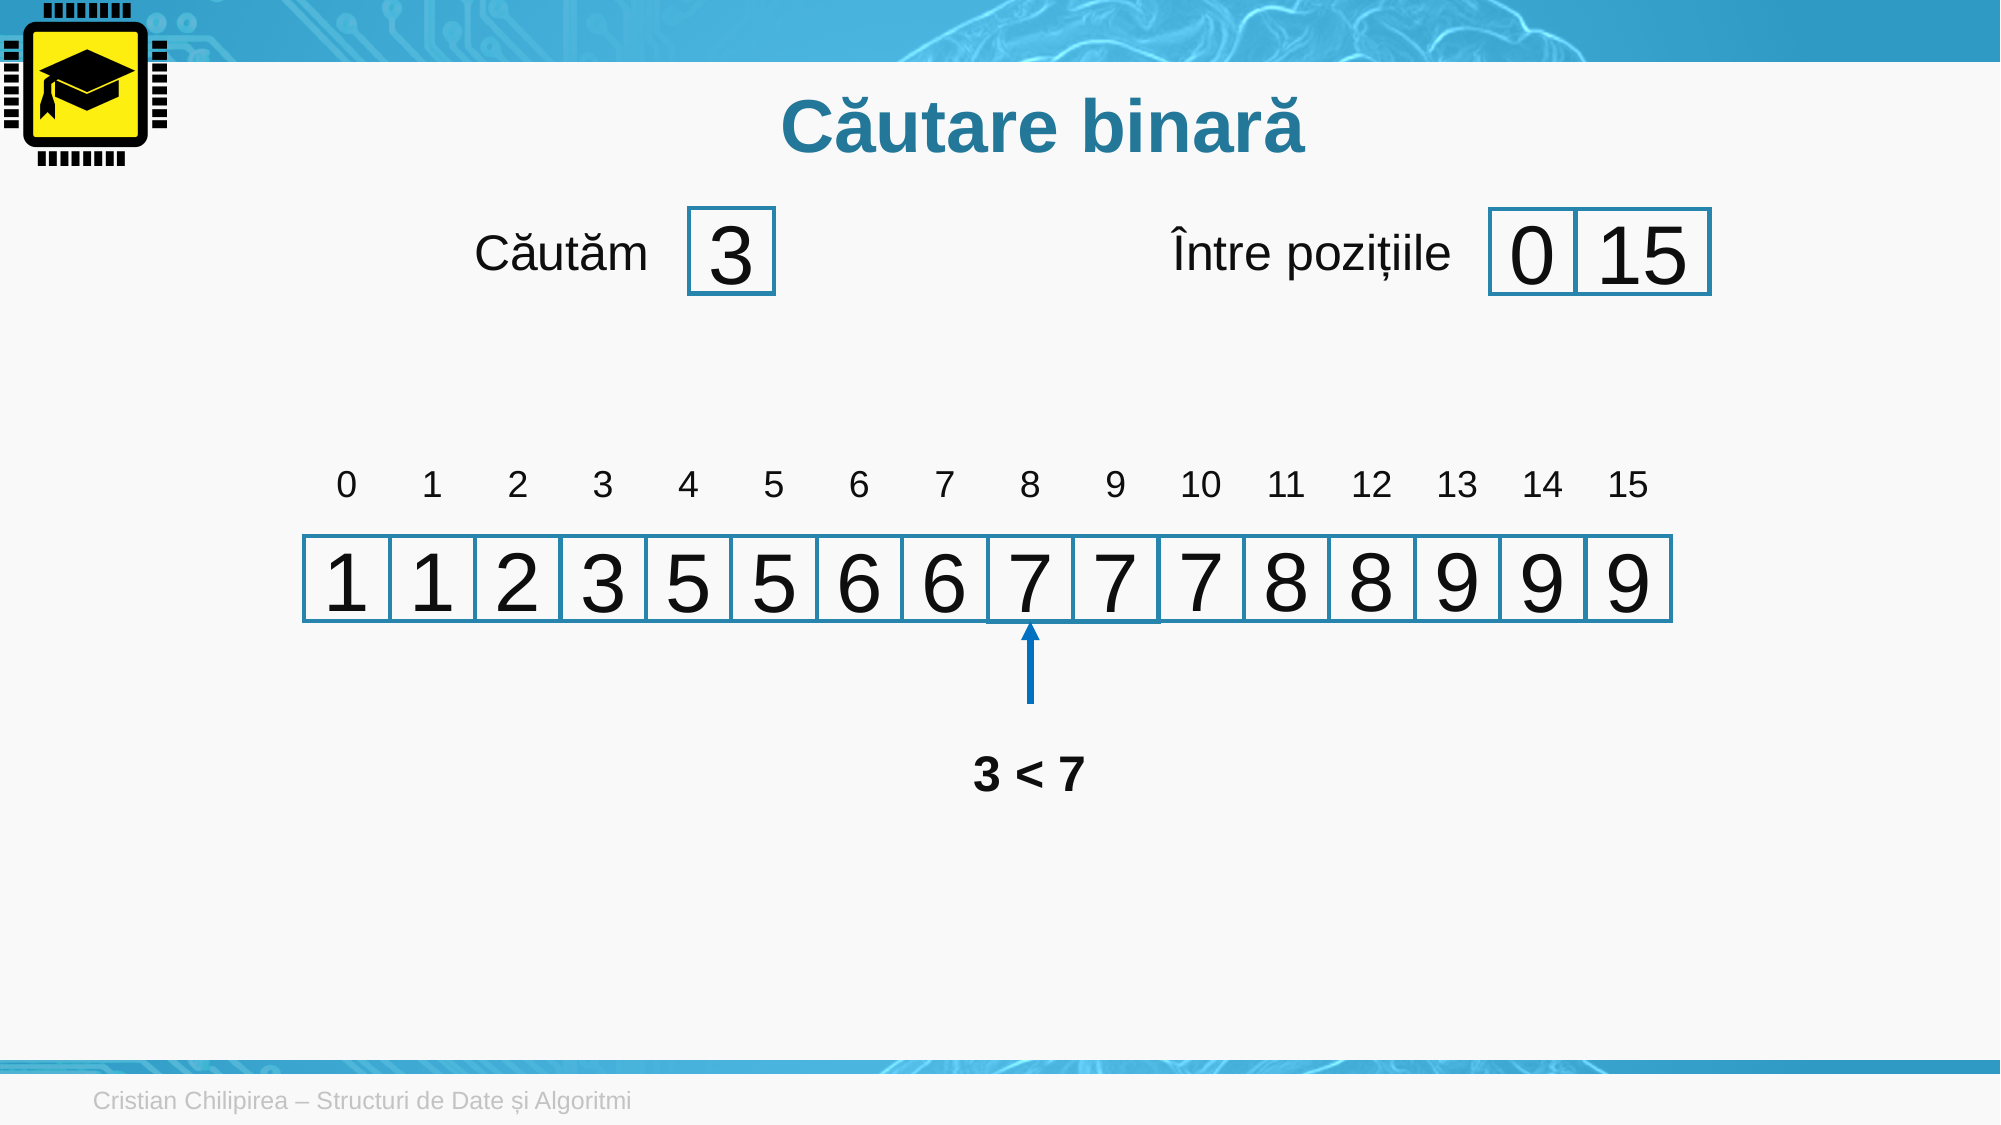

# Căutare binară
3
0
15
Între pozițiile
Căutăm
0
1
2
3
4
5
6
7
8
9
10
11
12
13
14
15
1
1
2
7
8
8
9
3
5
5
6
6
9
9
7
7
3 < 7
Cristian Chilipirea – Structuri de Date și Algoritmi